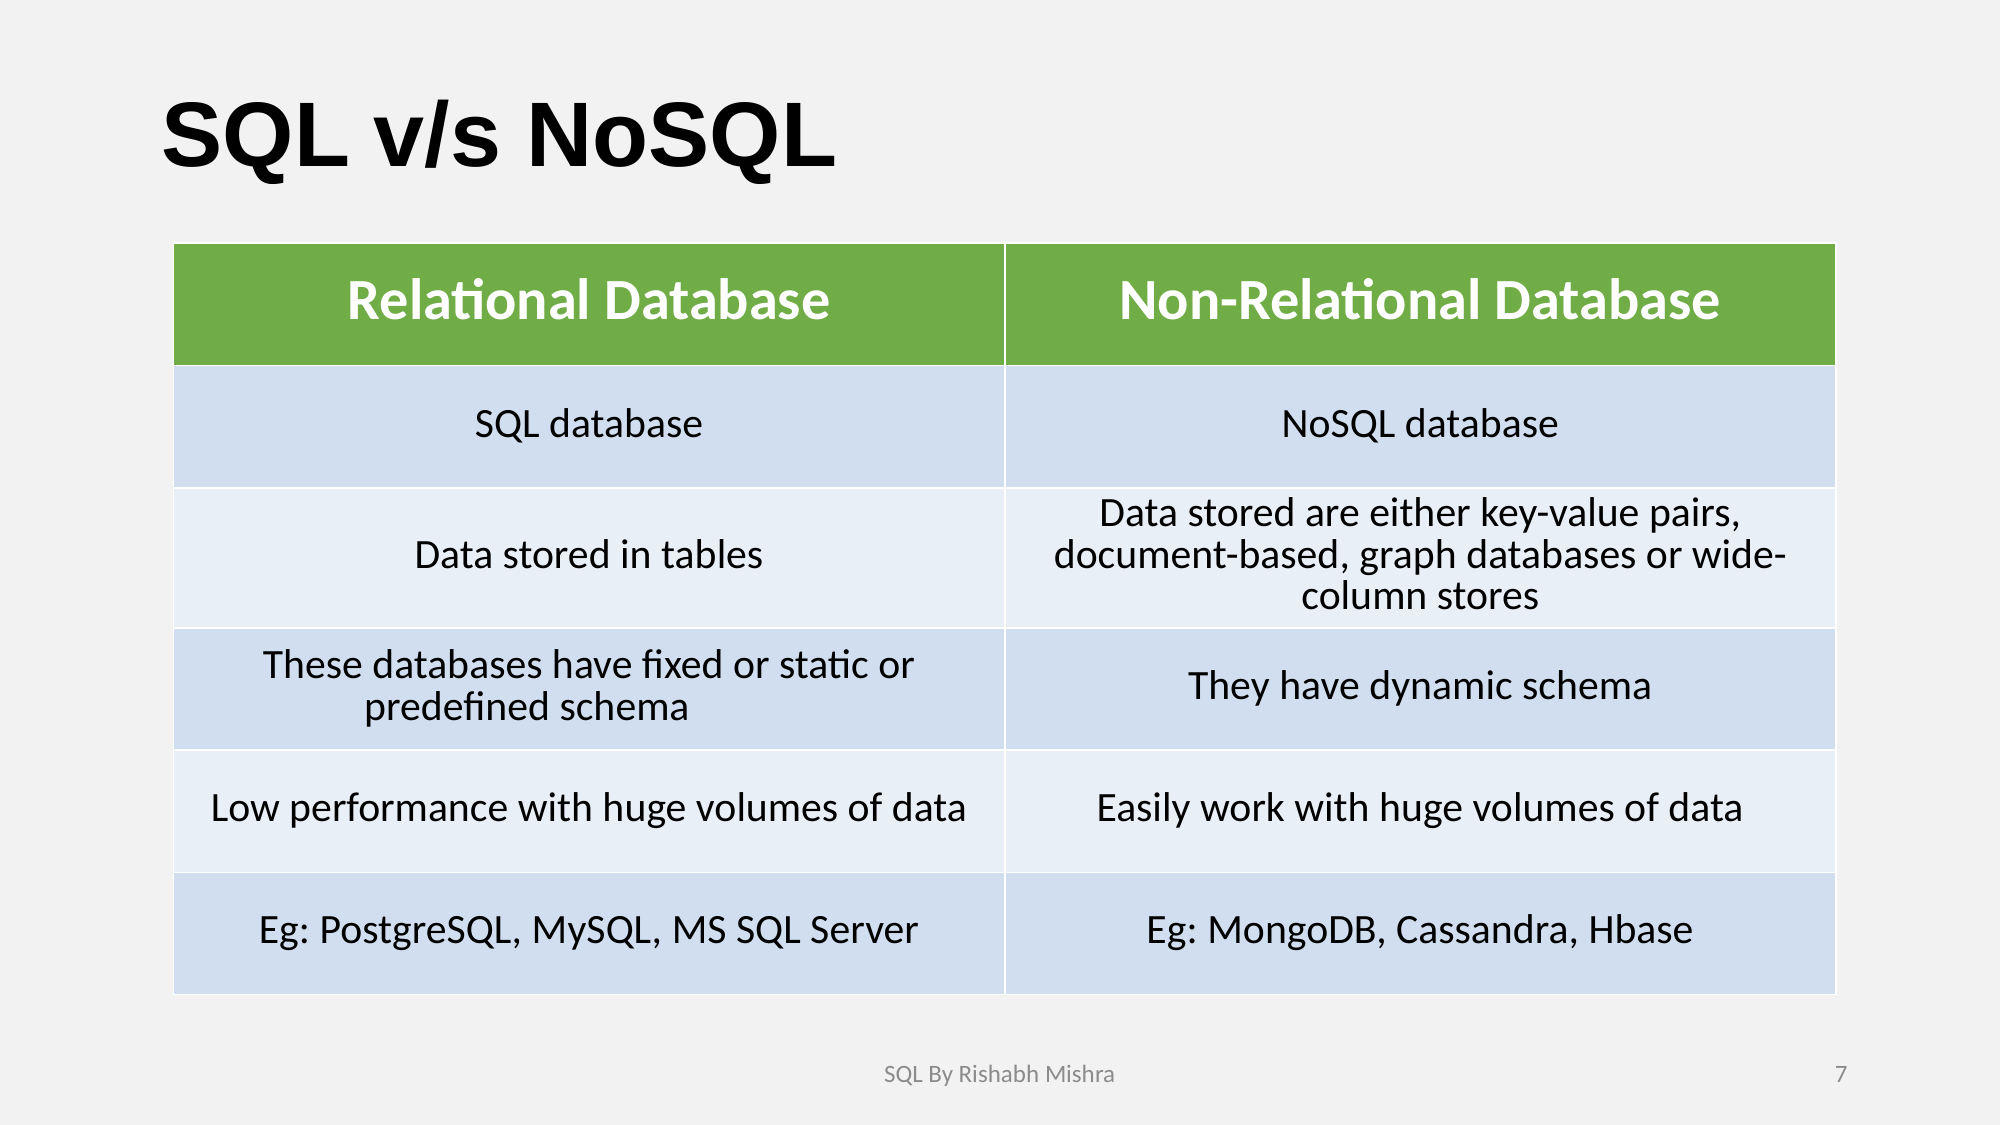

# SQL v/s NoSQL
| Relational Database | Non-Relational Database |
| --- | --- |
| SQL database | NoSQL database |
| Data stored in tables | Data stored are either key-value pairs, document-based, graph databases or wide-column stores |
| These databases have fixed or static or predefined schema | They have dynamic schema |
| Low performance with huge volumes of data | Easily work with huge volumes of data |
| Eg: PostgreSQL, MySQL, MS SQL Server | Eg: MongoDB, Cassandra, Hbase |
SQL By Rishabh Mishra
7